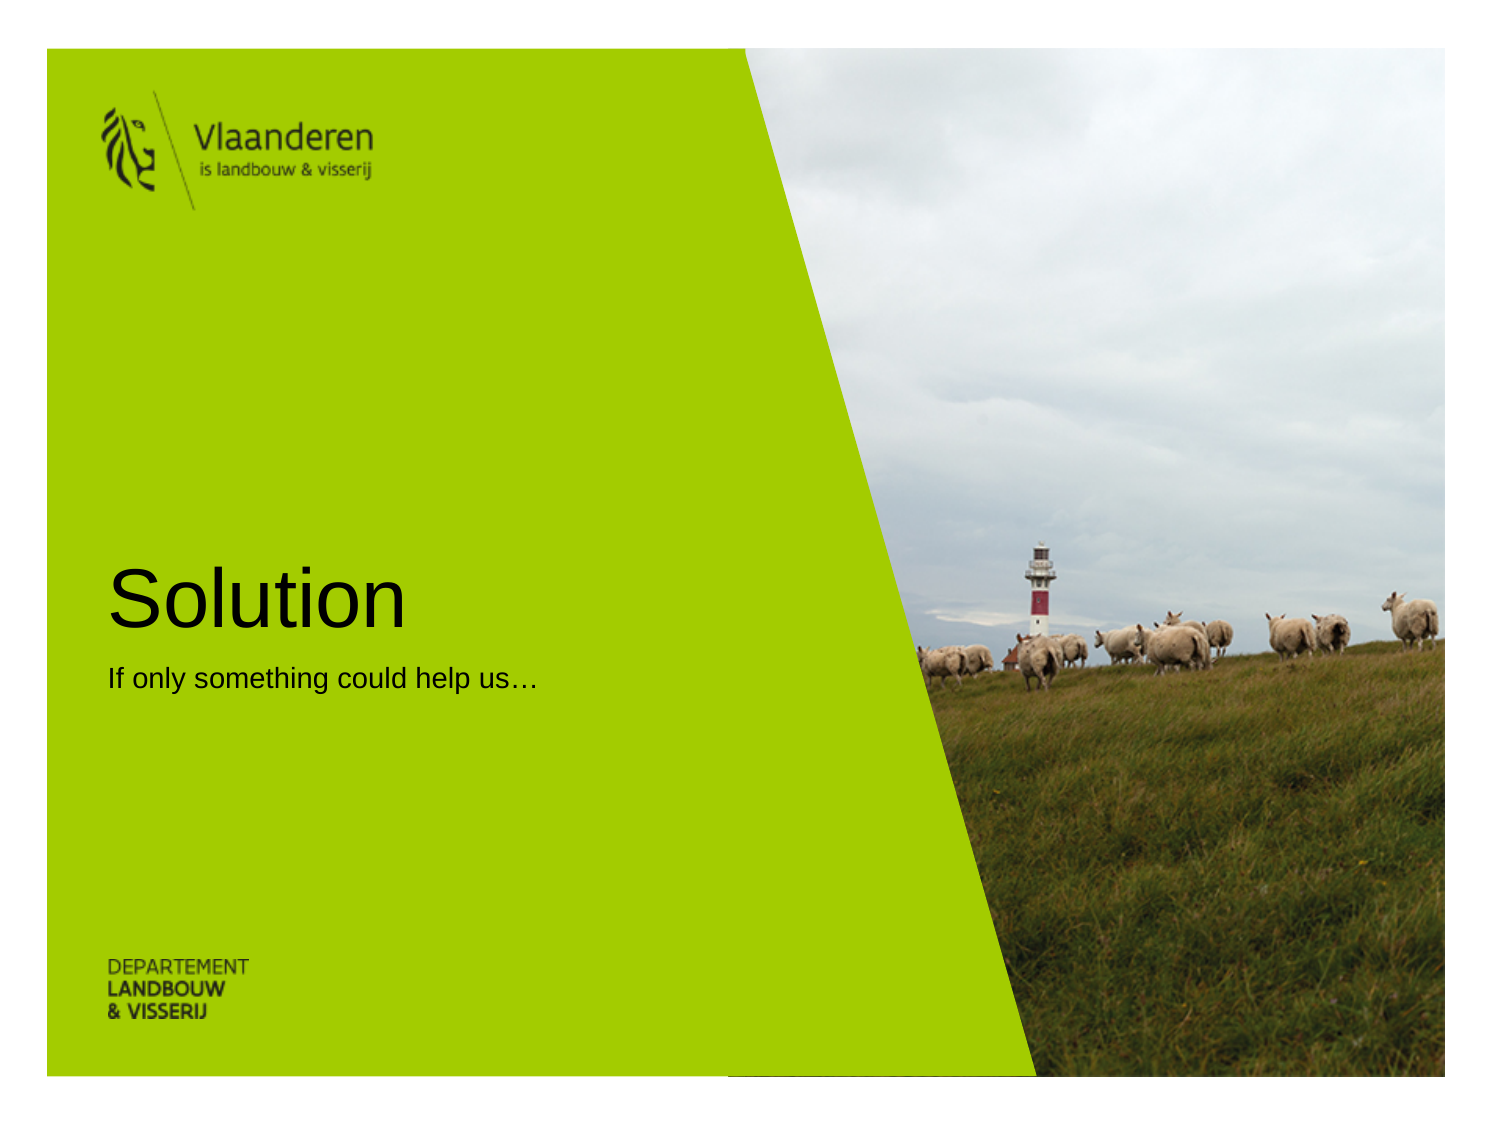

# Solution
If only something could help us…